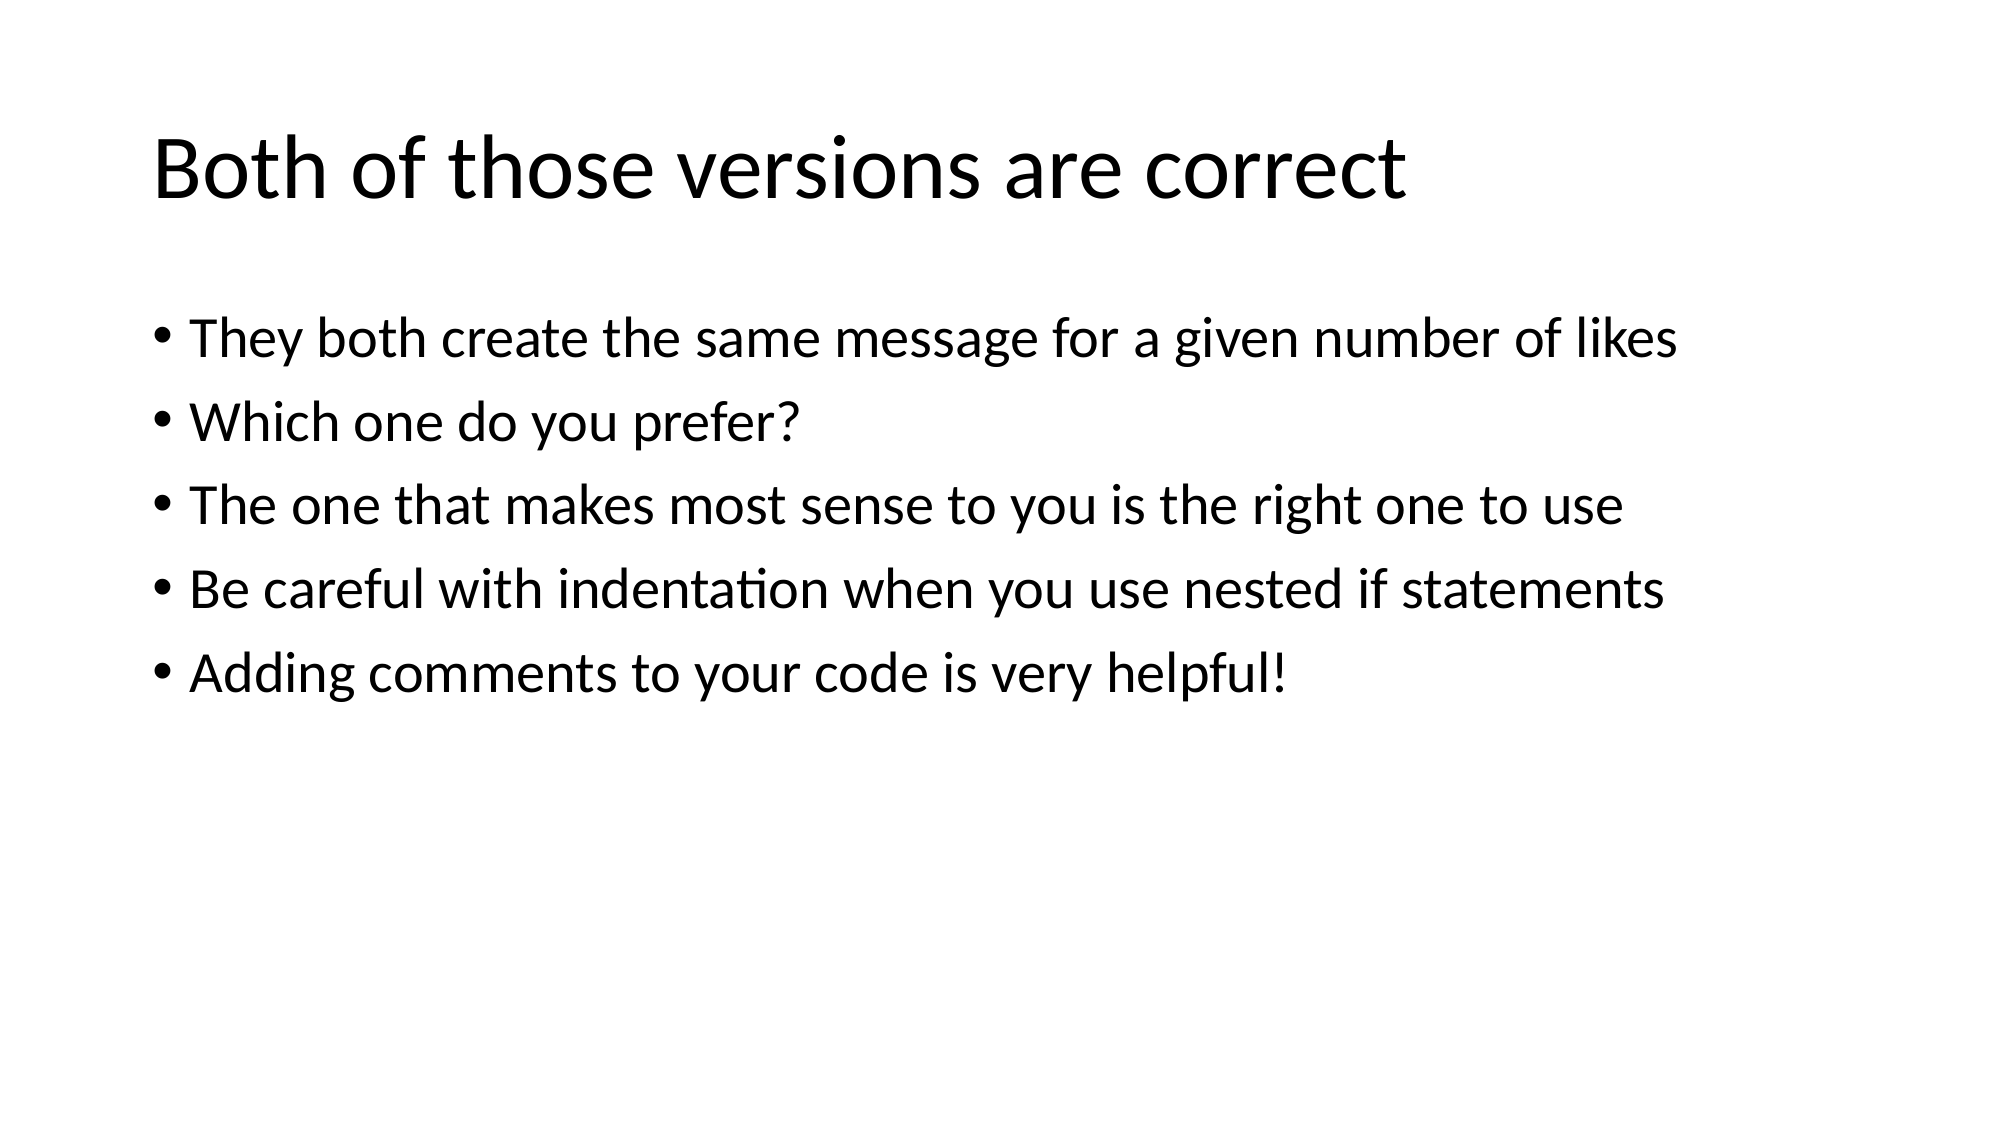

# Both of those versions are correct
They both create the same message for a given number of likes
Which one do you prefer?
The one that makes most sense to you is the right one to use
Be careful with indentation when you use nested if statements
Adding comments to your code is very helpful!